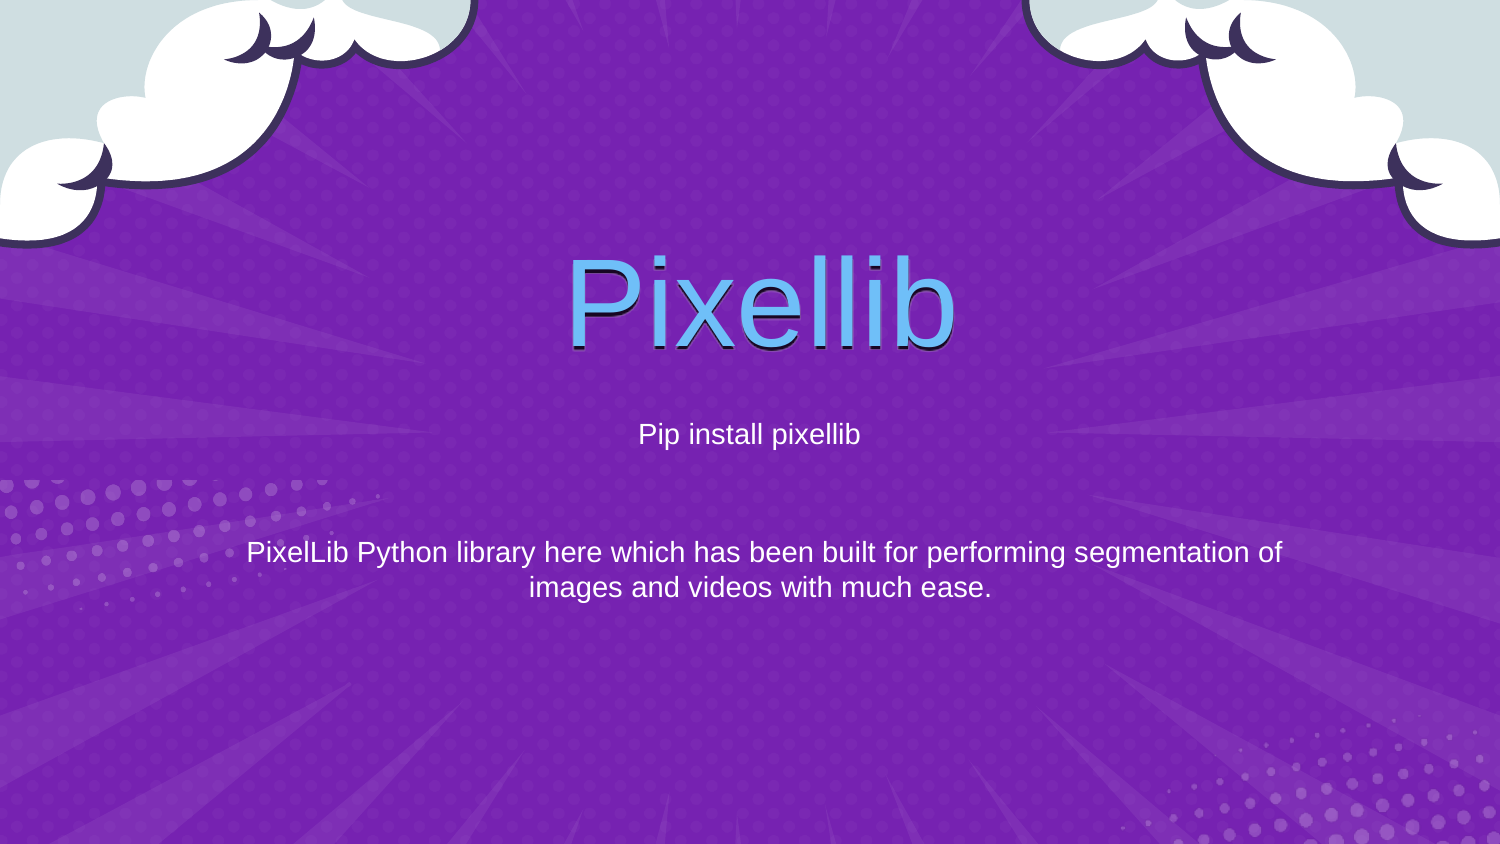

# Pixellib
Pip install pixellib
 PixelLib Python library here which has been built for performing segmentation of images and videos with much ease.